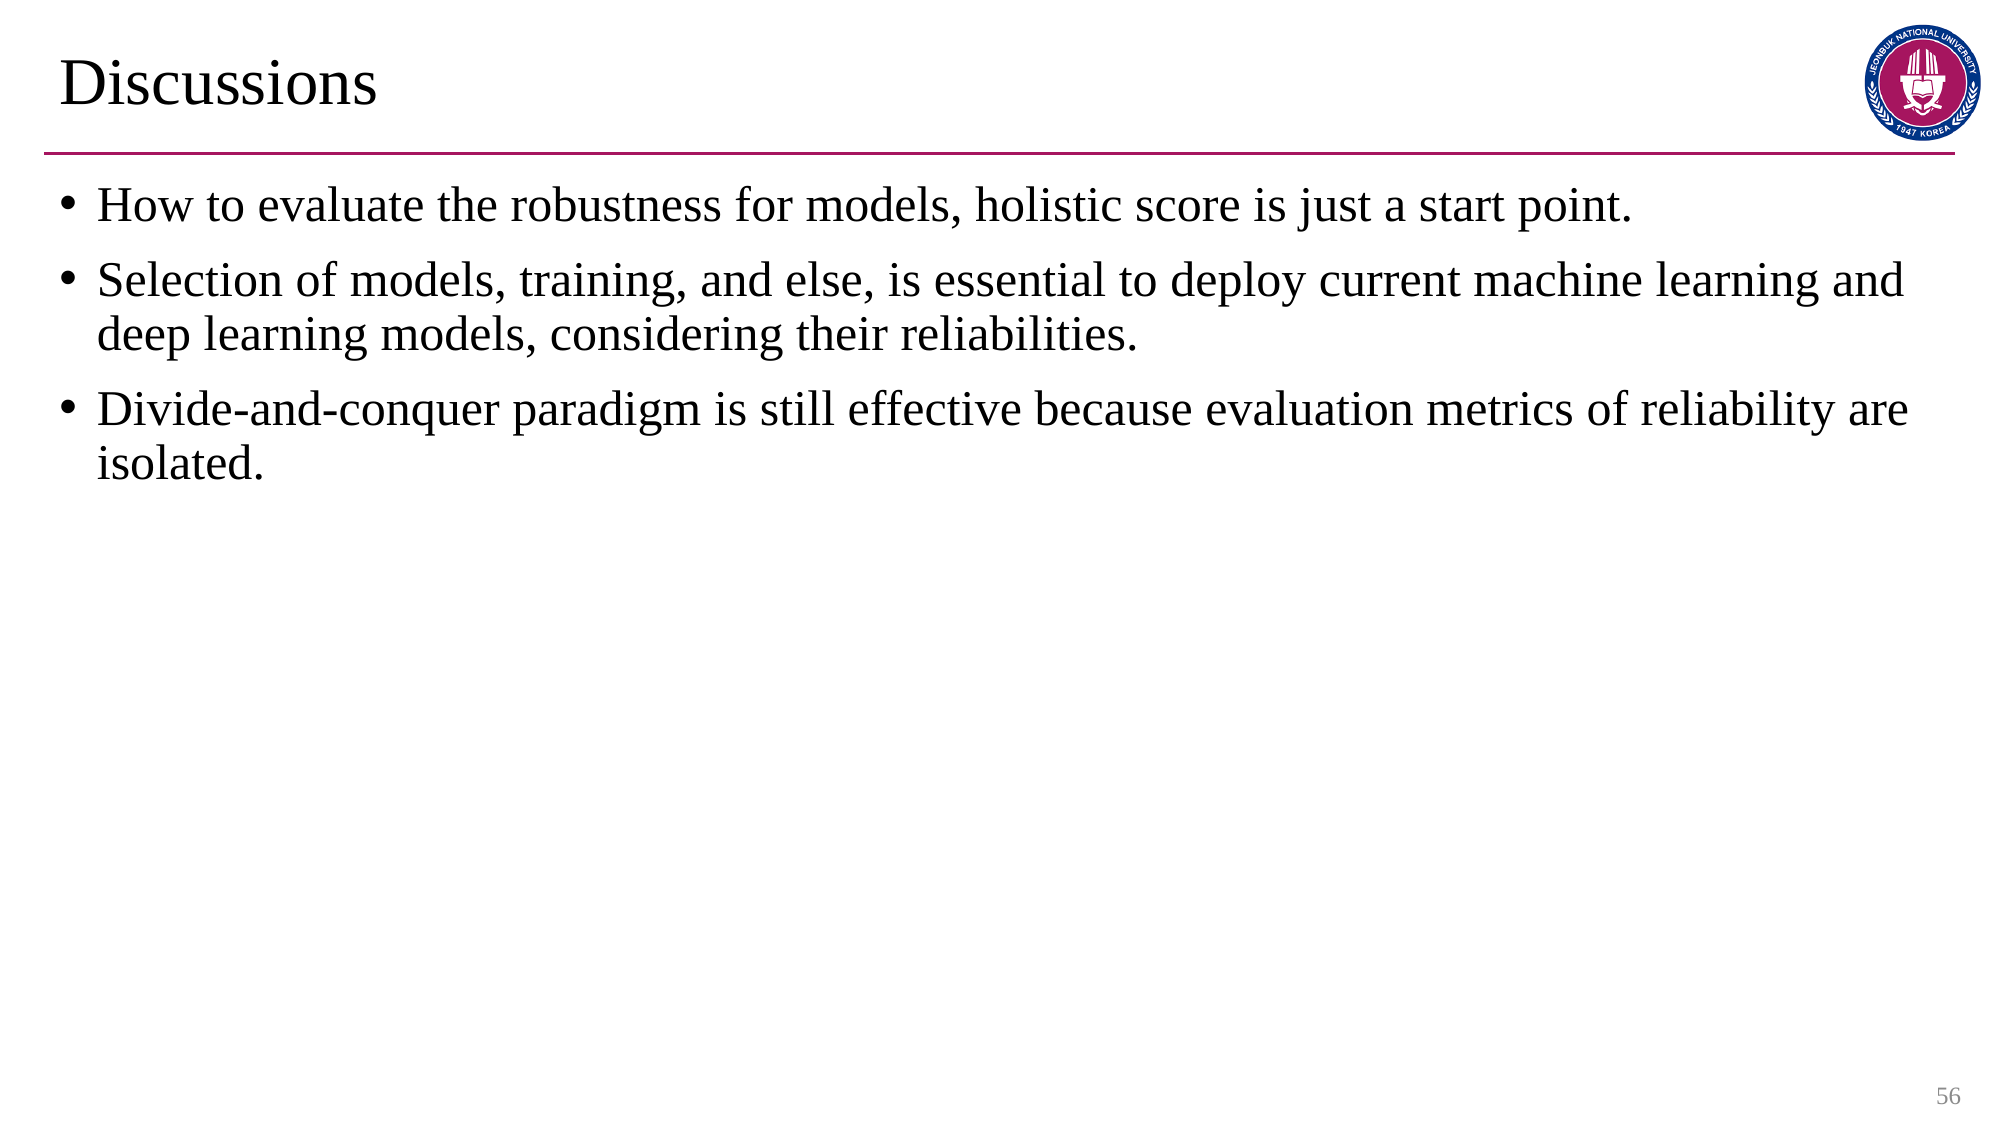

# Discussions
How to evaluate the robustness for models, holistic score is just a start point.
Selection of models, training, and else, is essential to deploy current machine learning and deep learning models, considering their reliabilities.
Divide-and-conquer paradigm is still effective because evaluation metrics of reliability are isolated.
56